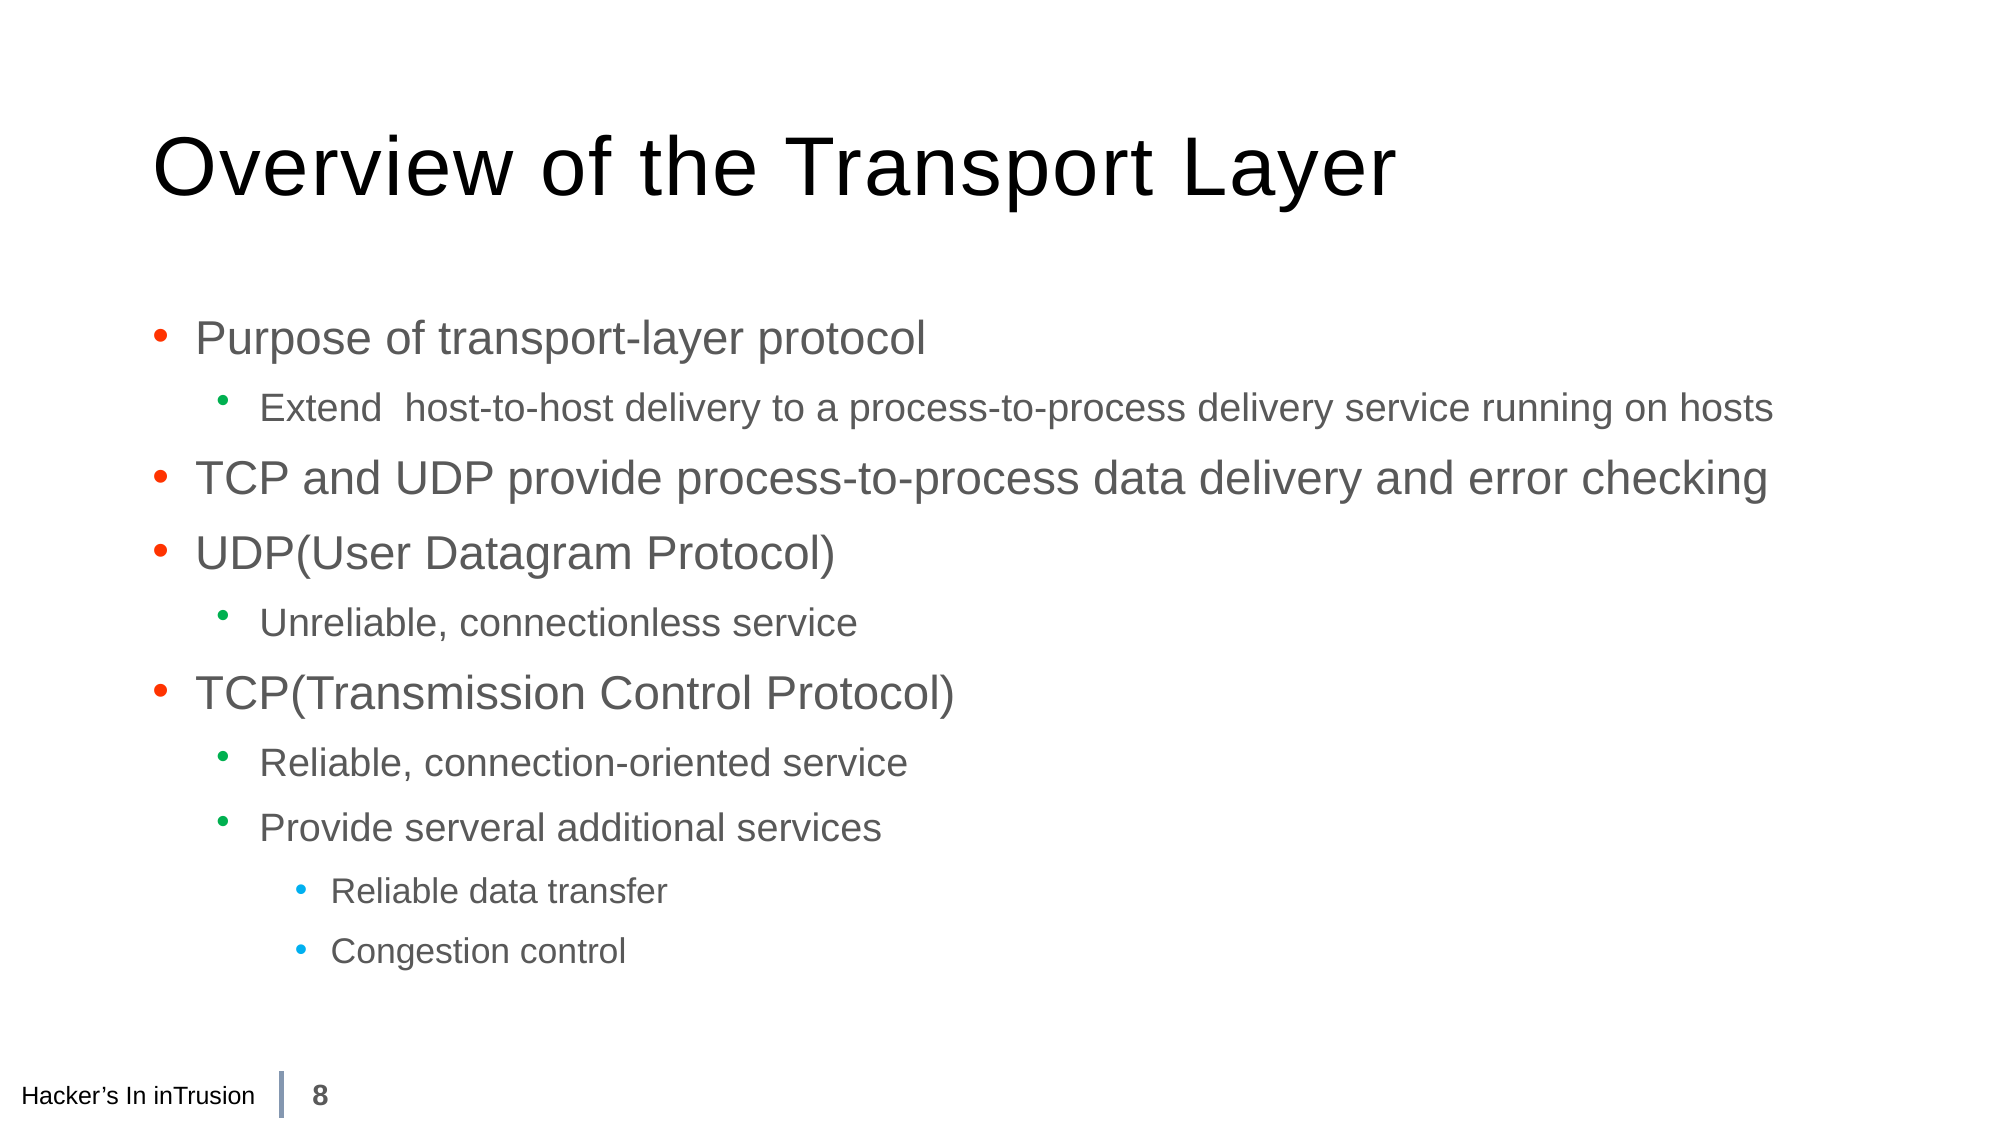

# Overview of the Transport Layer
Purpose of transport-layer protocol
Extend  host-to-host delivery to a process-to-process delivery service running on hosts
TCP and UDP provide process-to-process data delivery and error checking
UDP(User Datagram Protocol)
Unreliable, connectionless service
TCP(Transmission Control Protocol)
Reliable, connection-oriented service
Provide serveral additional services
Reliable data transfer
Congestion control